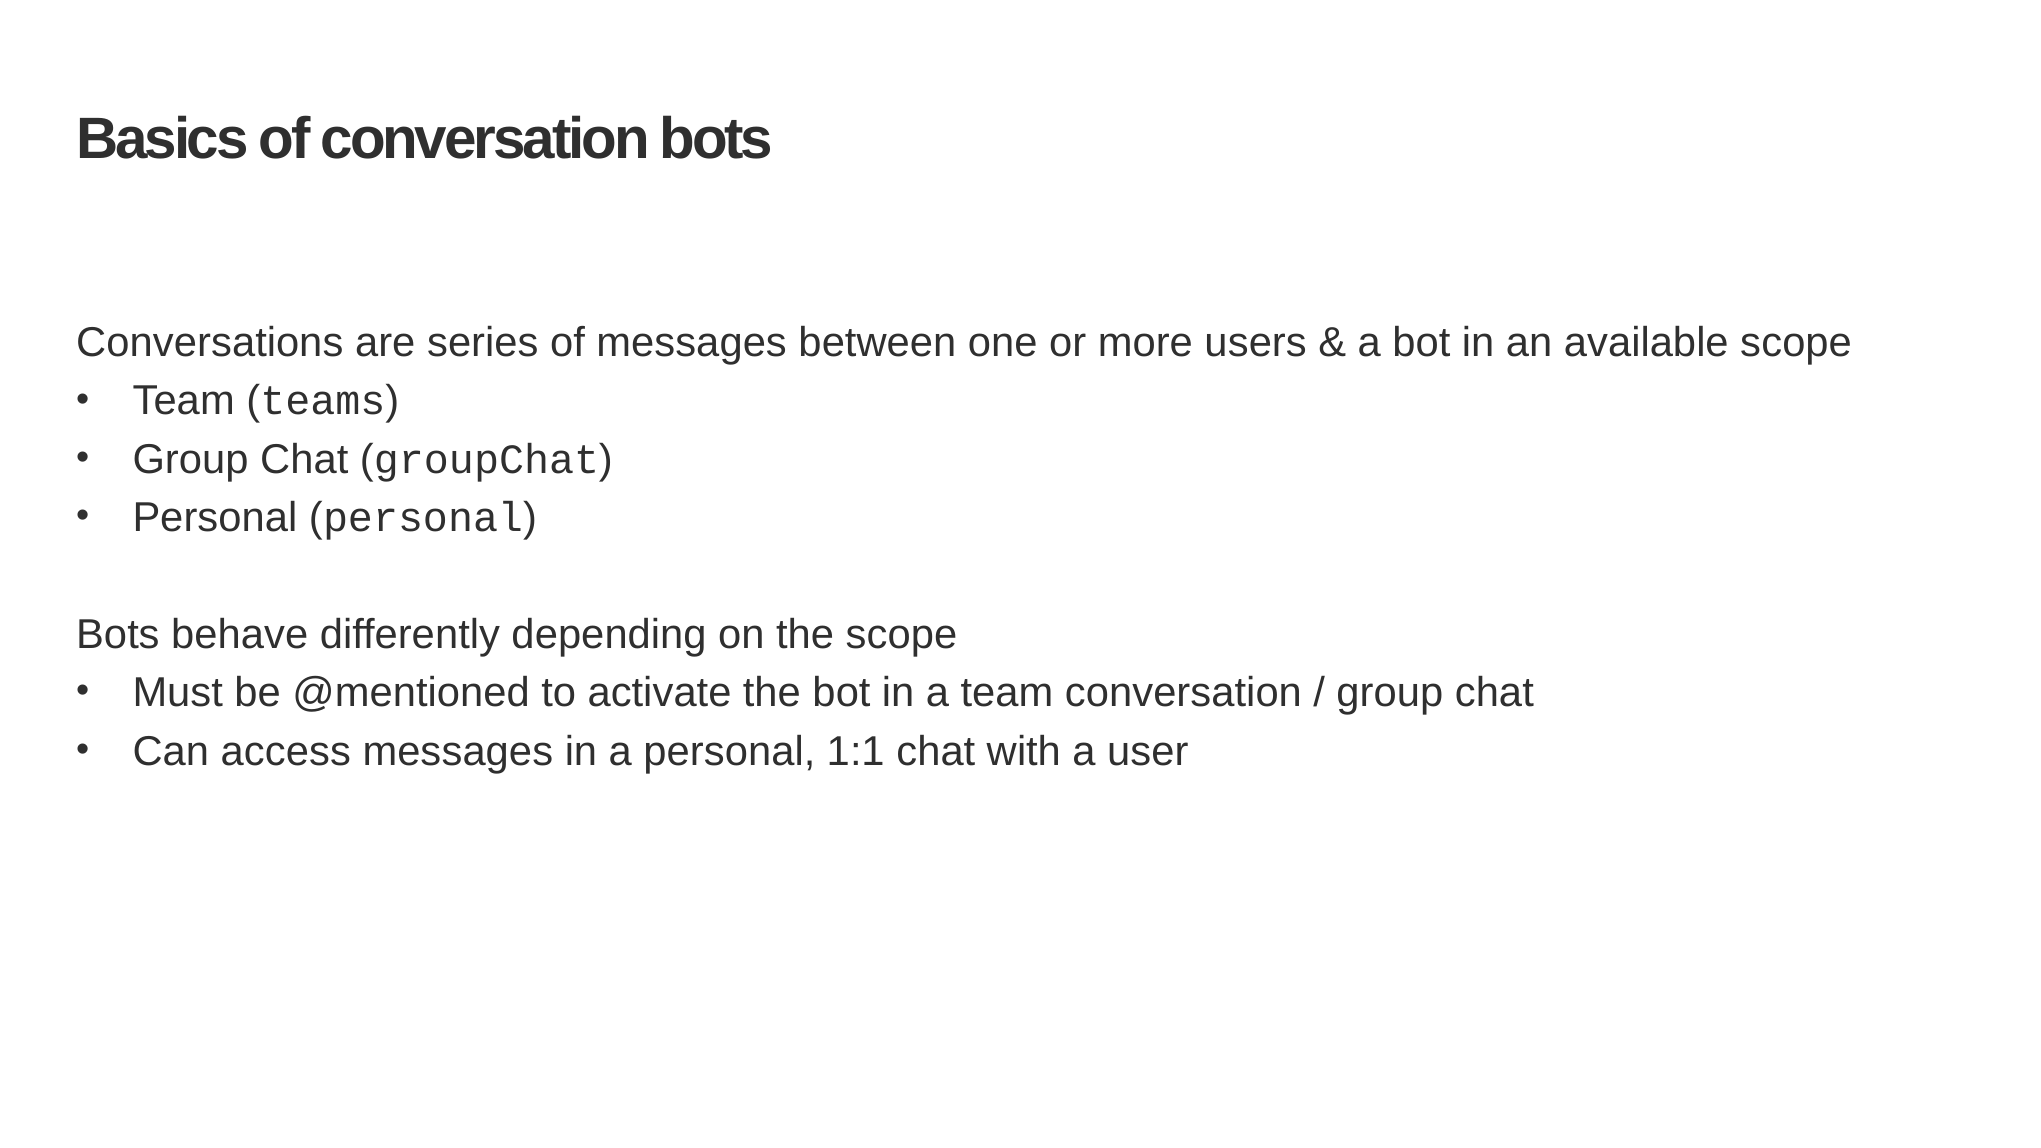

# Basics of conversation bots
Conversations are series of messages between one or more users & a bot in an available scope
Team (teams)
Group Chat (groupChat)
Personal (personal)

Bots behave differently depending on the scope
Must be @mentioned to activate the bot in a team conversation / group chat
Can access messages in a personal, 1:1 chat with a user